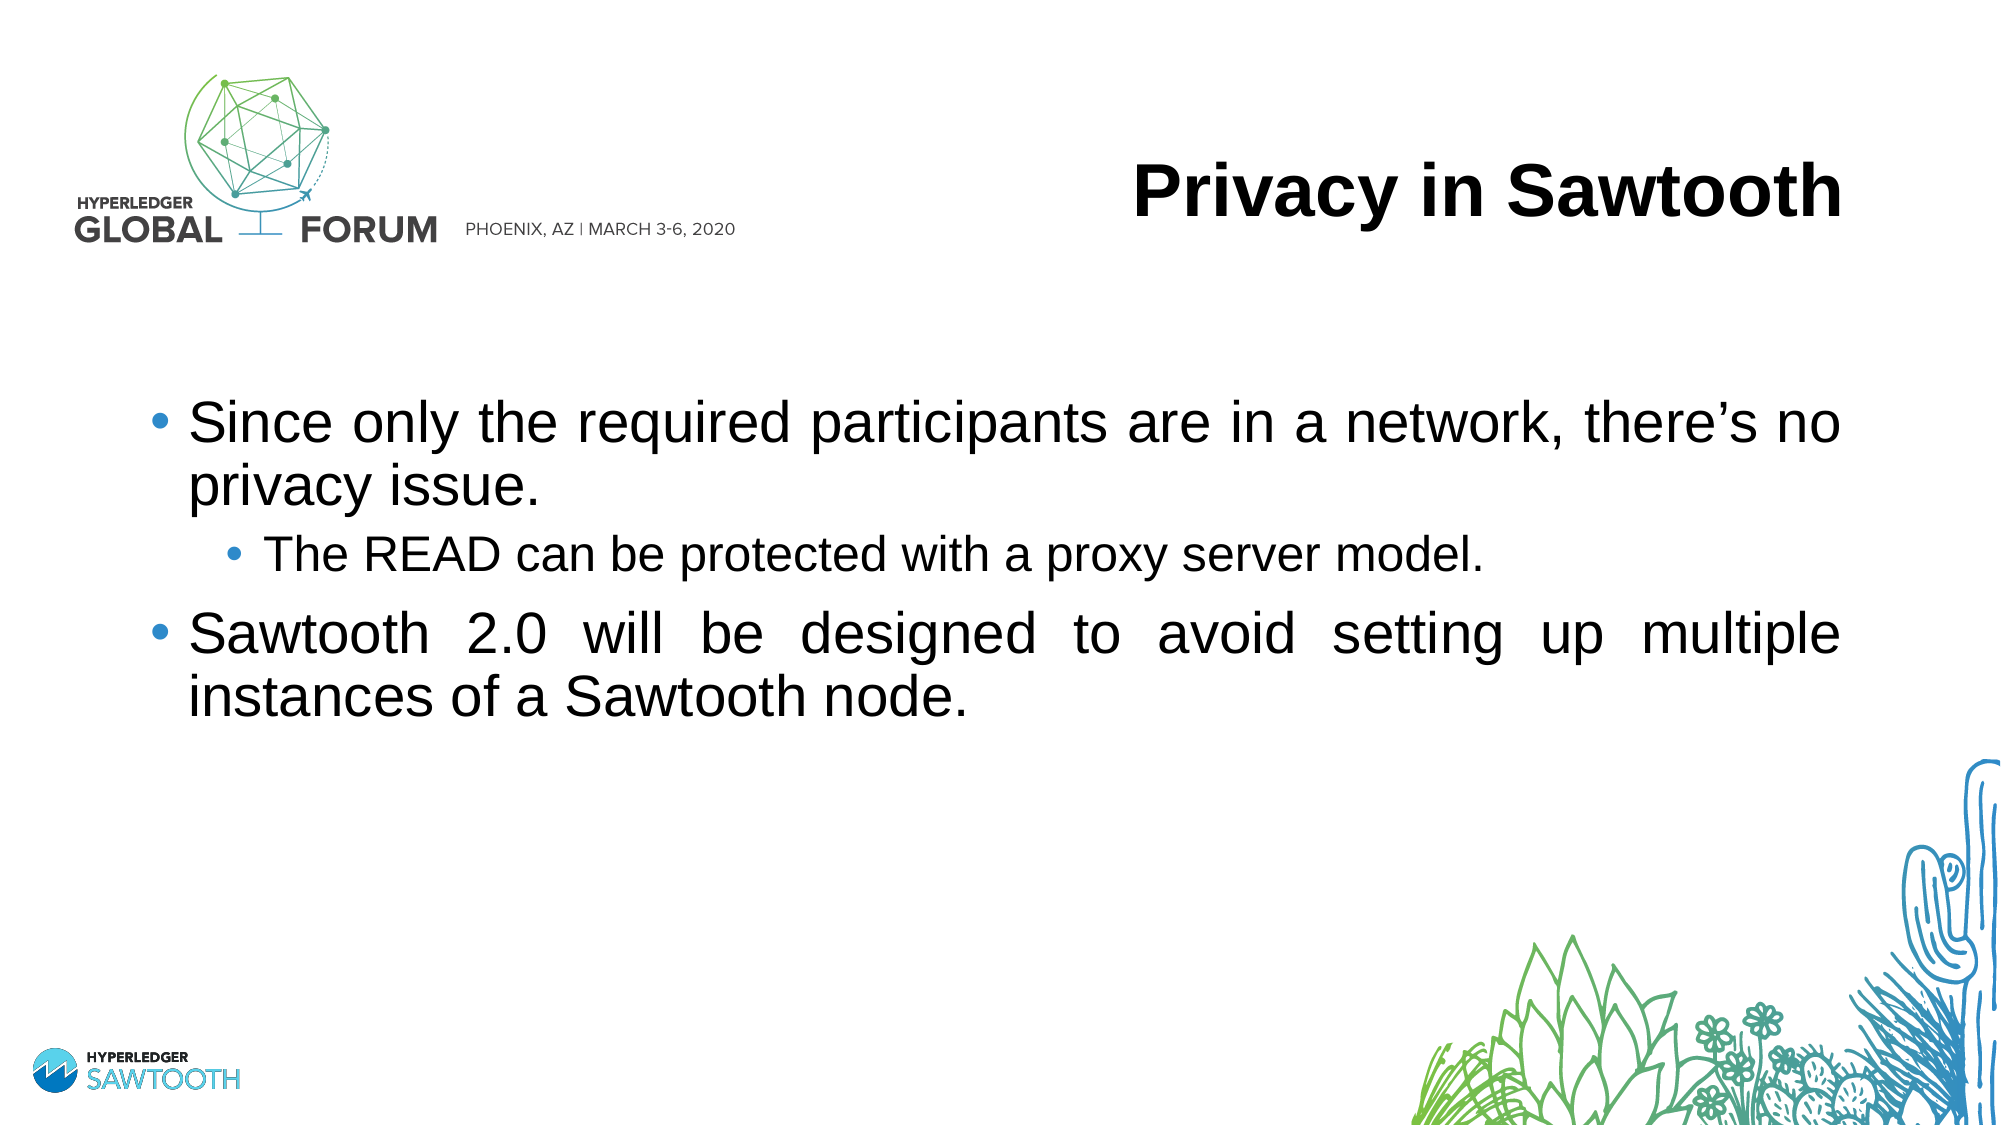

# Privacy in Sawtooth
Since only the required participants are in a network, there’s no privacy issue.
The READ can be protected with a proxy server model.
Sawtooth 2.0 will be designed to avoid setting up multiple instances of a Sawtooth node.